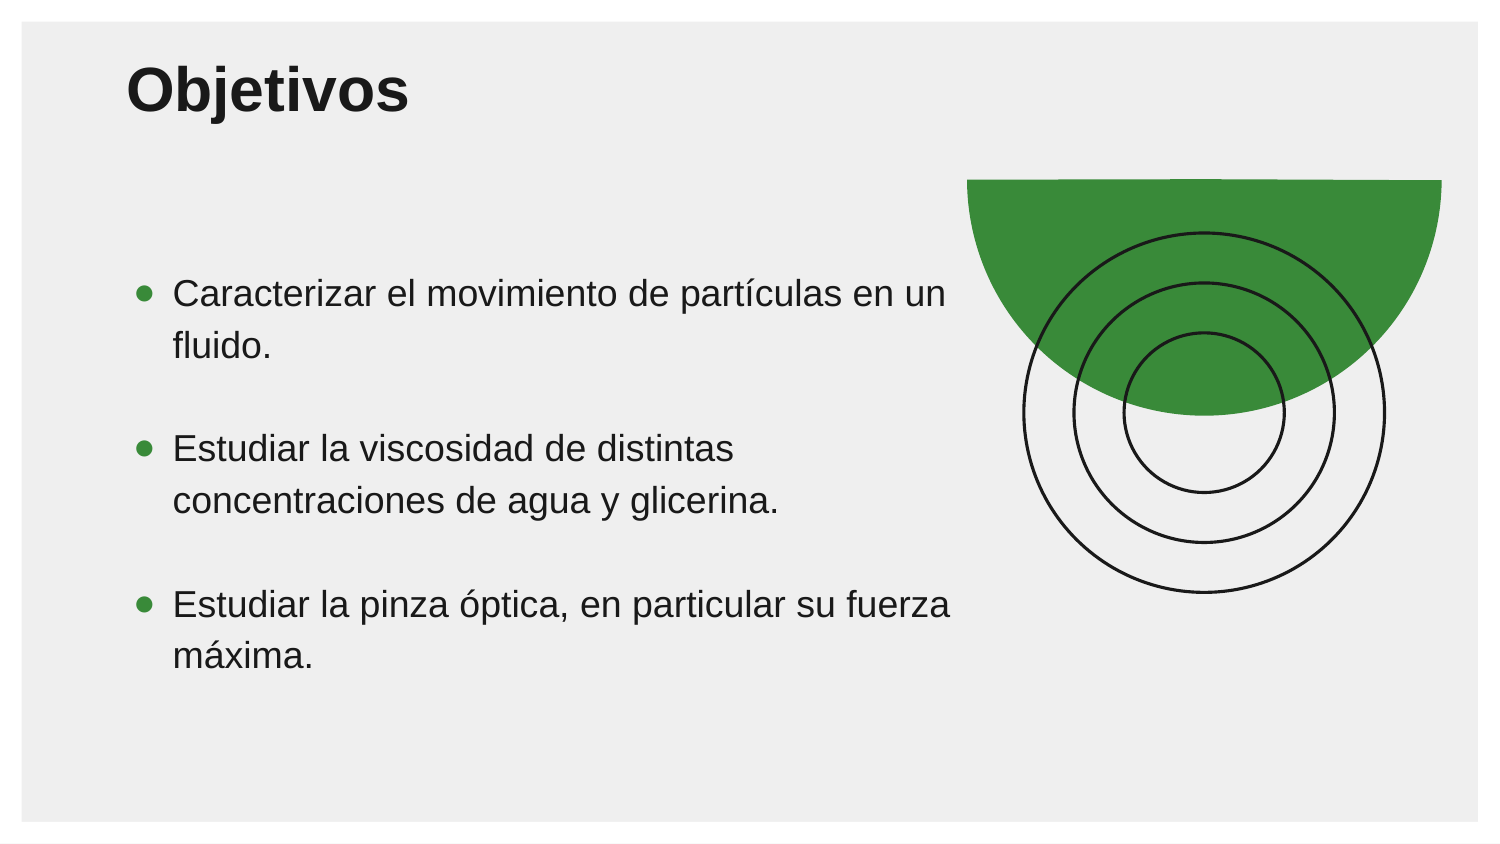

# Objetivos

Caracterizar el movimiento de partículas en un fluido.

Estudiar la viscosidad de distintas concentraciones de agua y glicerina.

Estudiar la pinza óptica, en particular su fuerza máxima.